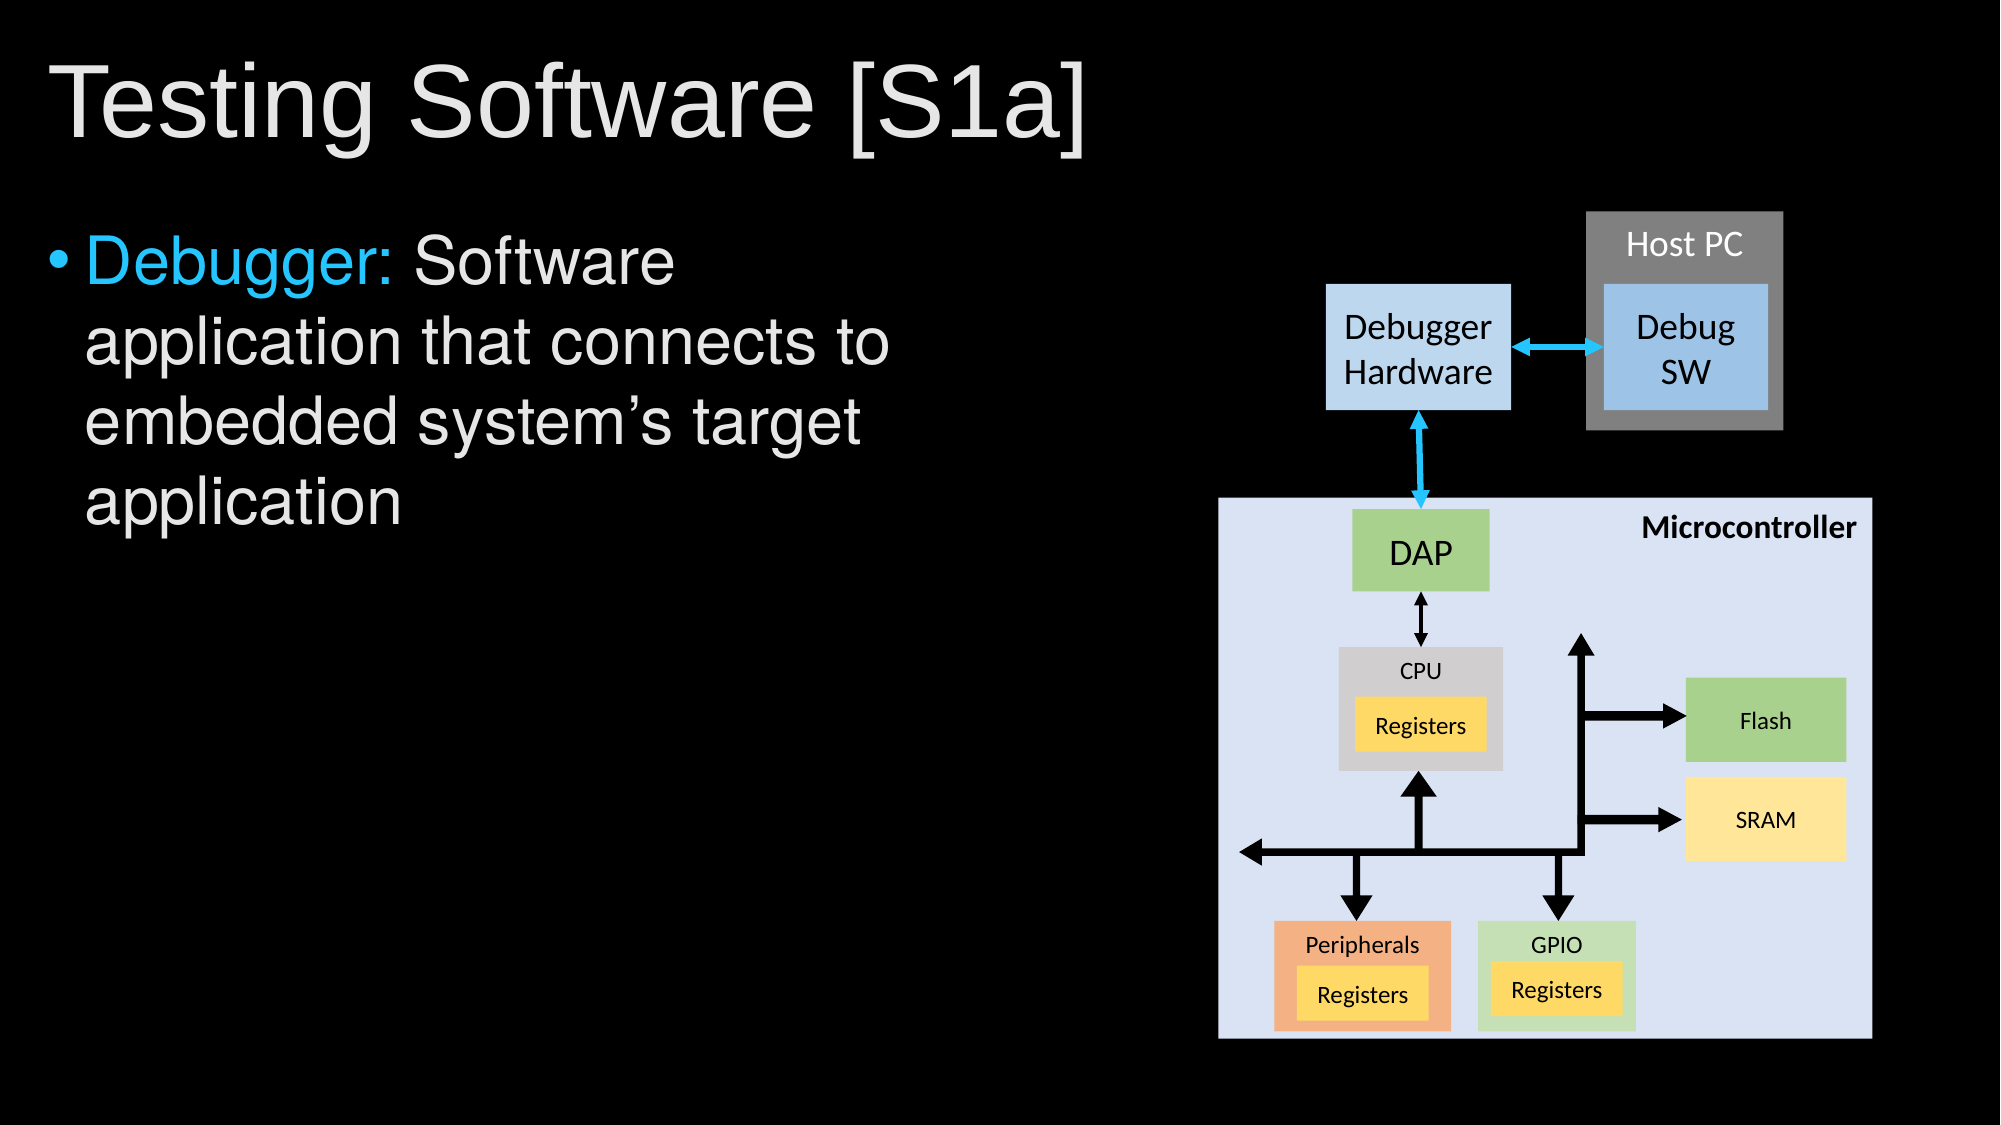

# Testing Software [S1a]
Debugger: Software application that connects to embedded system’s target application
Host PC
Debugger Hardware
Debug SW
Microcontroller

CPU

Flash
Registers

SRAM

Peripherals
GPIO
Registers
Registers
DAP